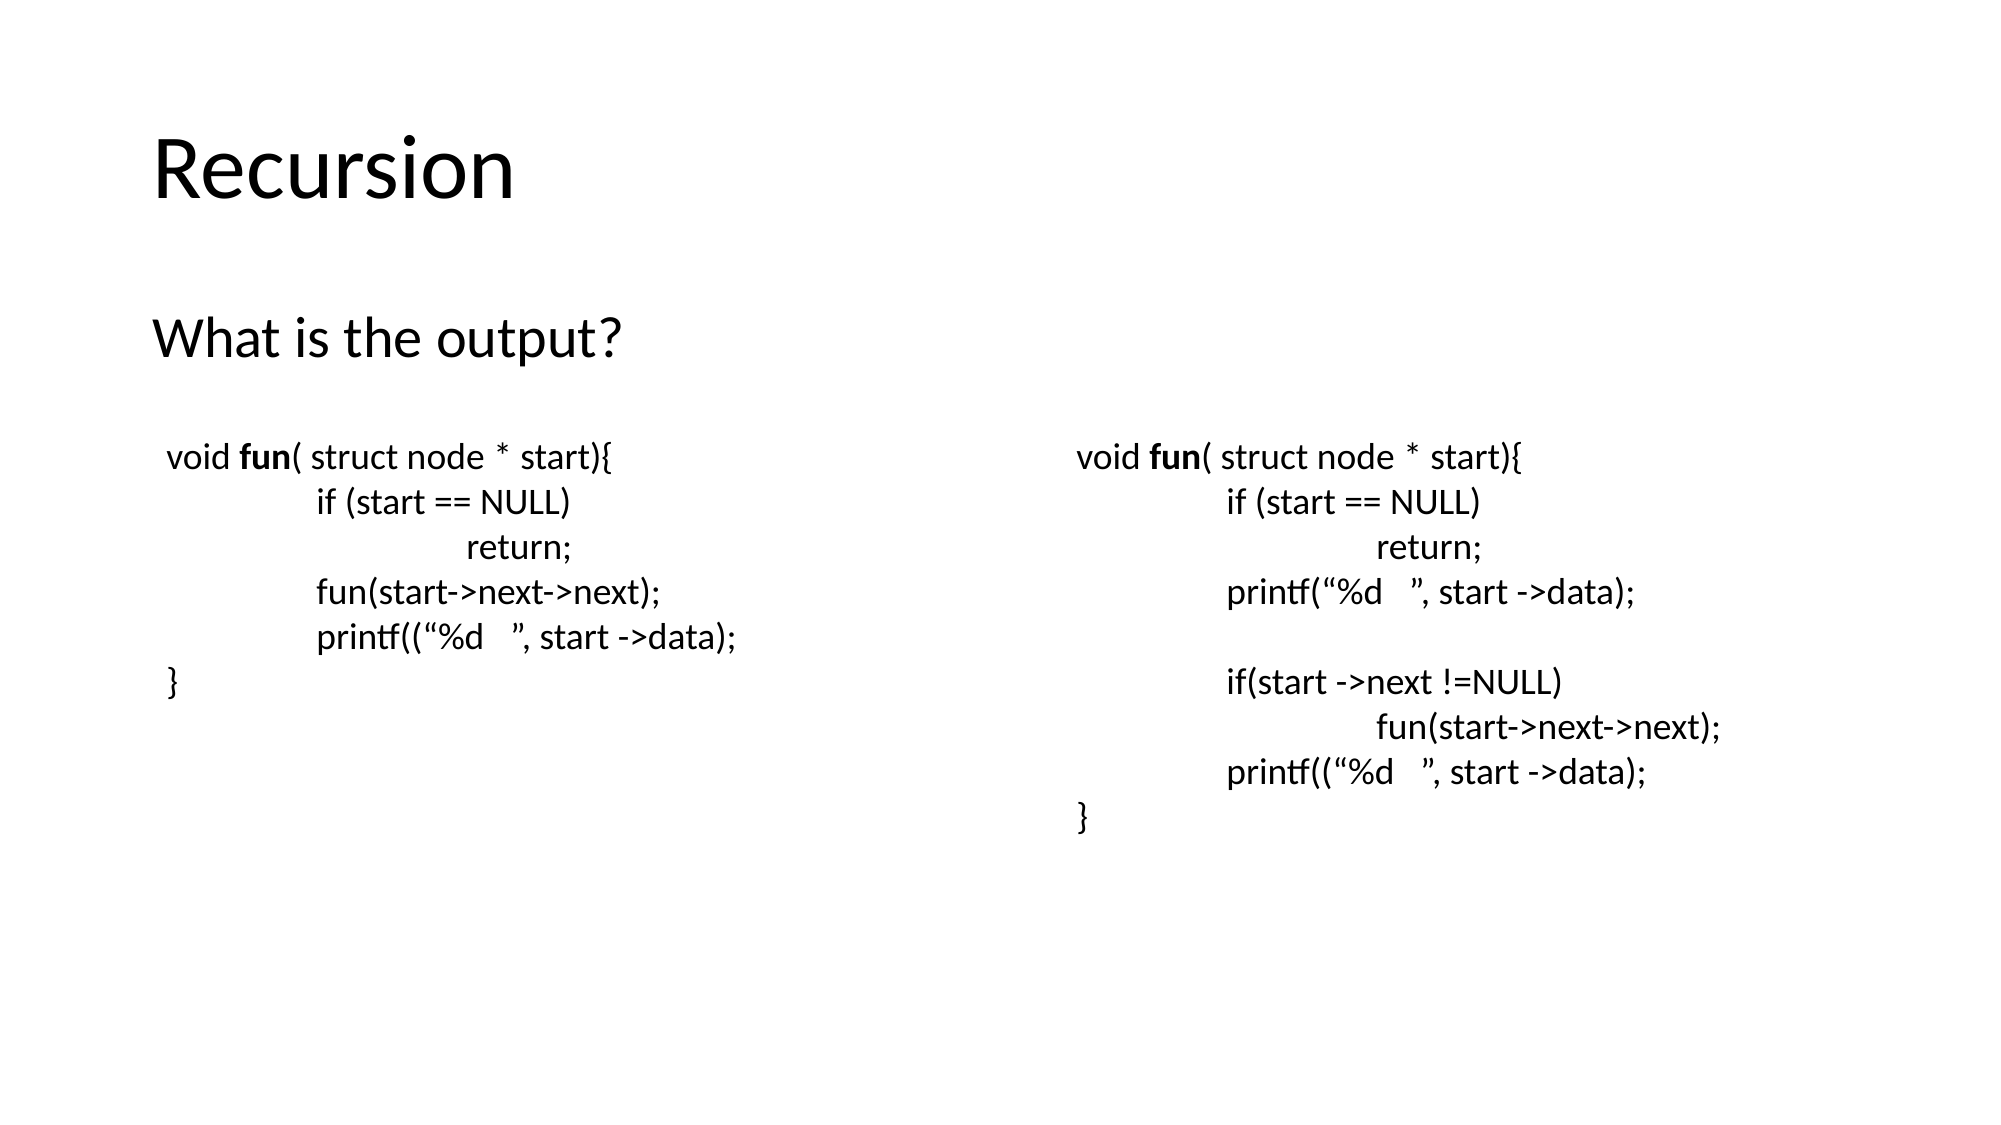

# Recursion
What is the output?
void fun( struct node * start){
	if (start == NULL)
		return;
	fun(start->next->next);
	printf((“%d   ”, start ->data);
}
void fun( struct node * start){
	if (start == NULL)
		return;
	printf(“%d   ”, start ->data);

	if(start ->next !=NULL)
		fun(start->next->next);
	printf((“%d   ”, start ->data);
}